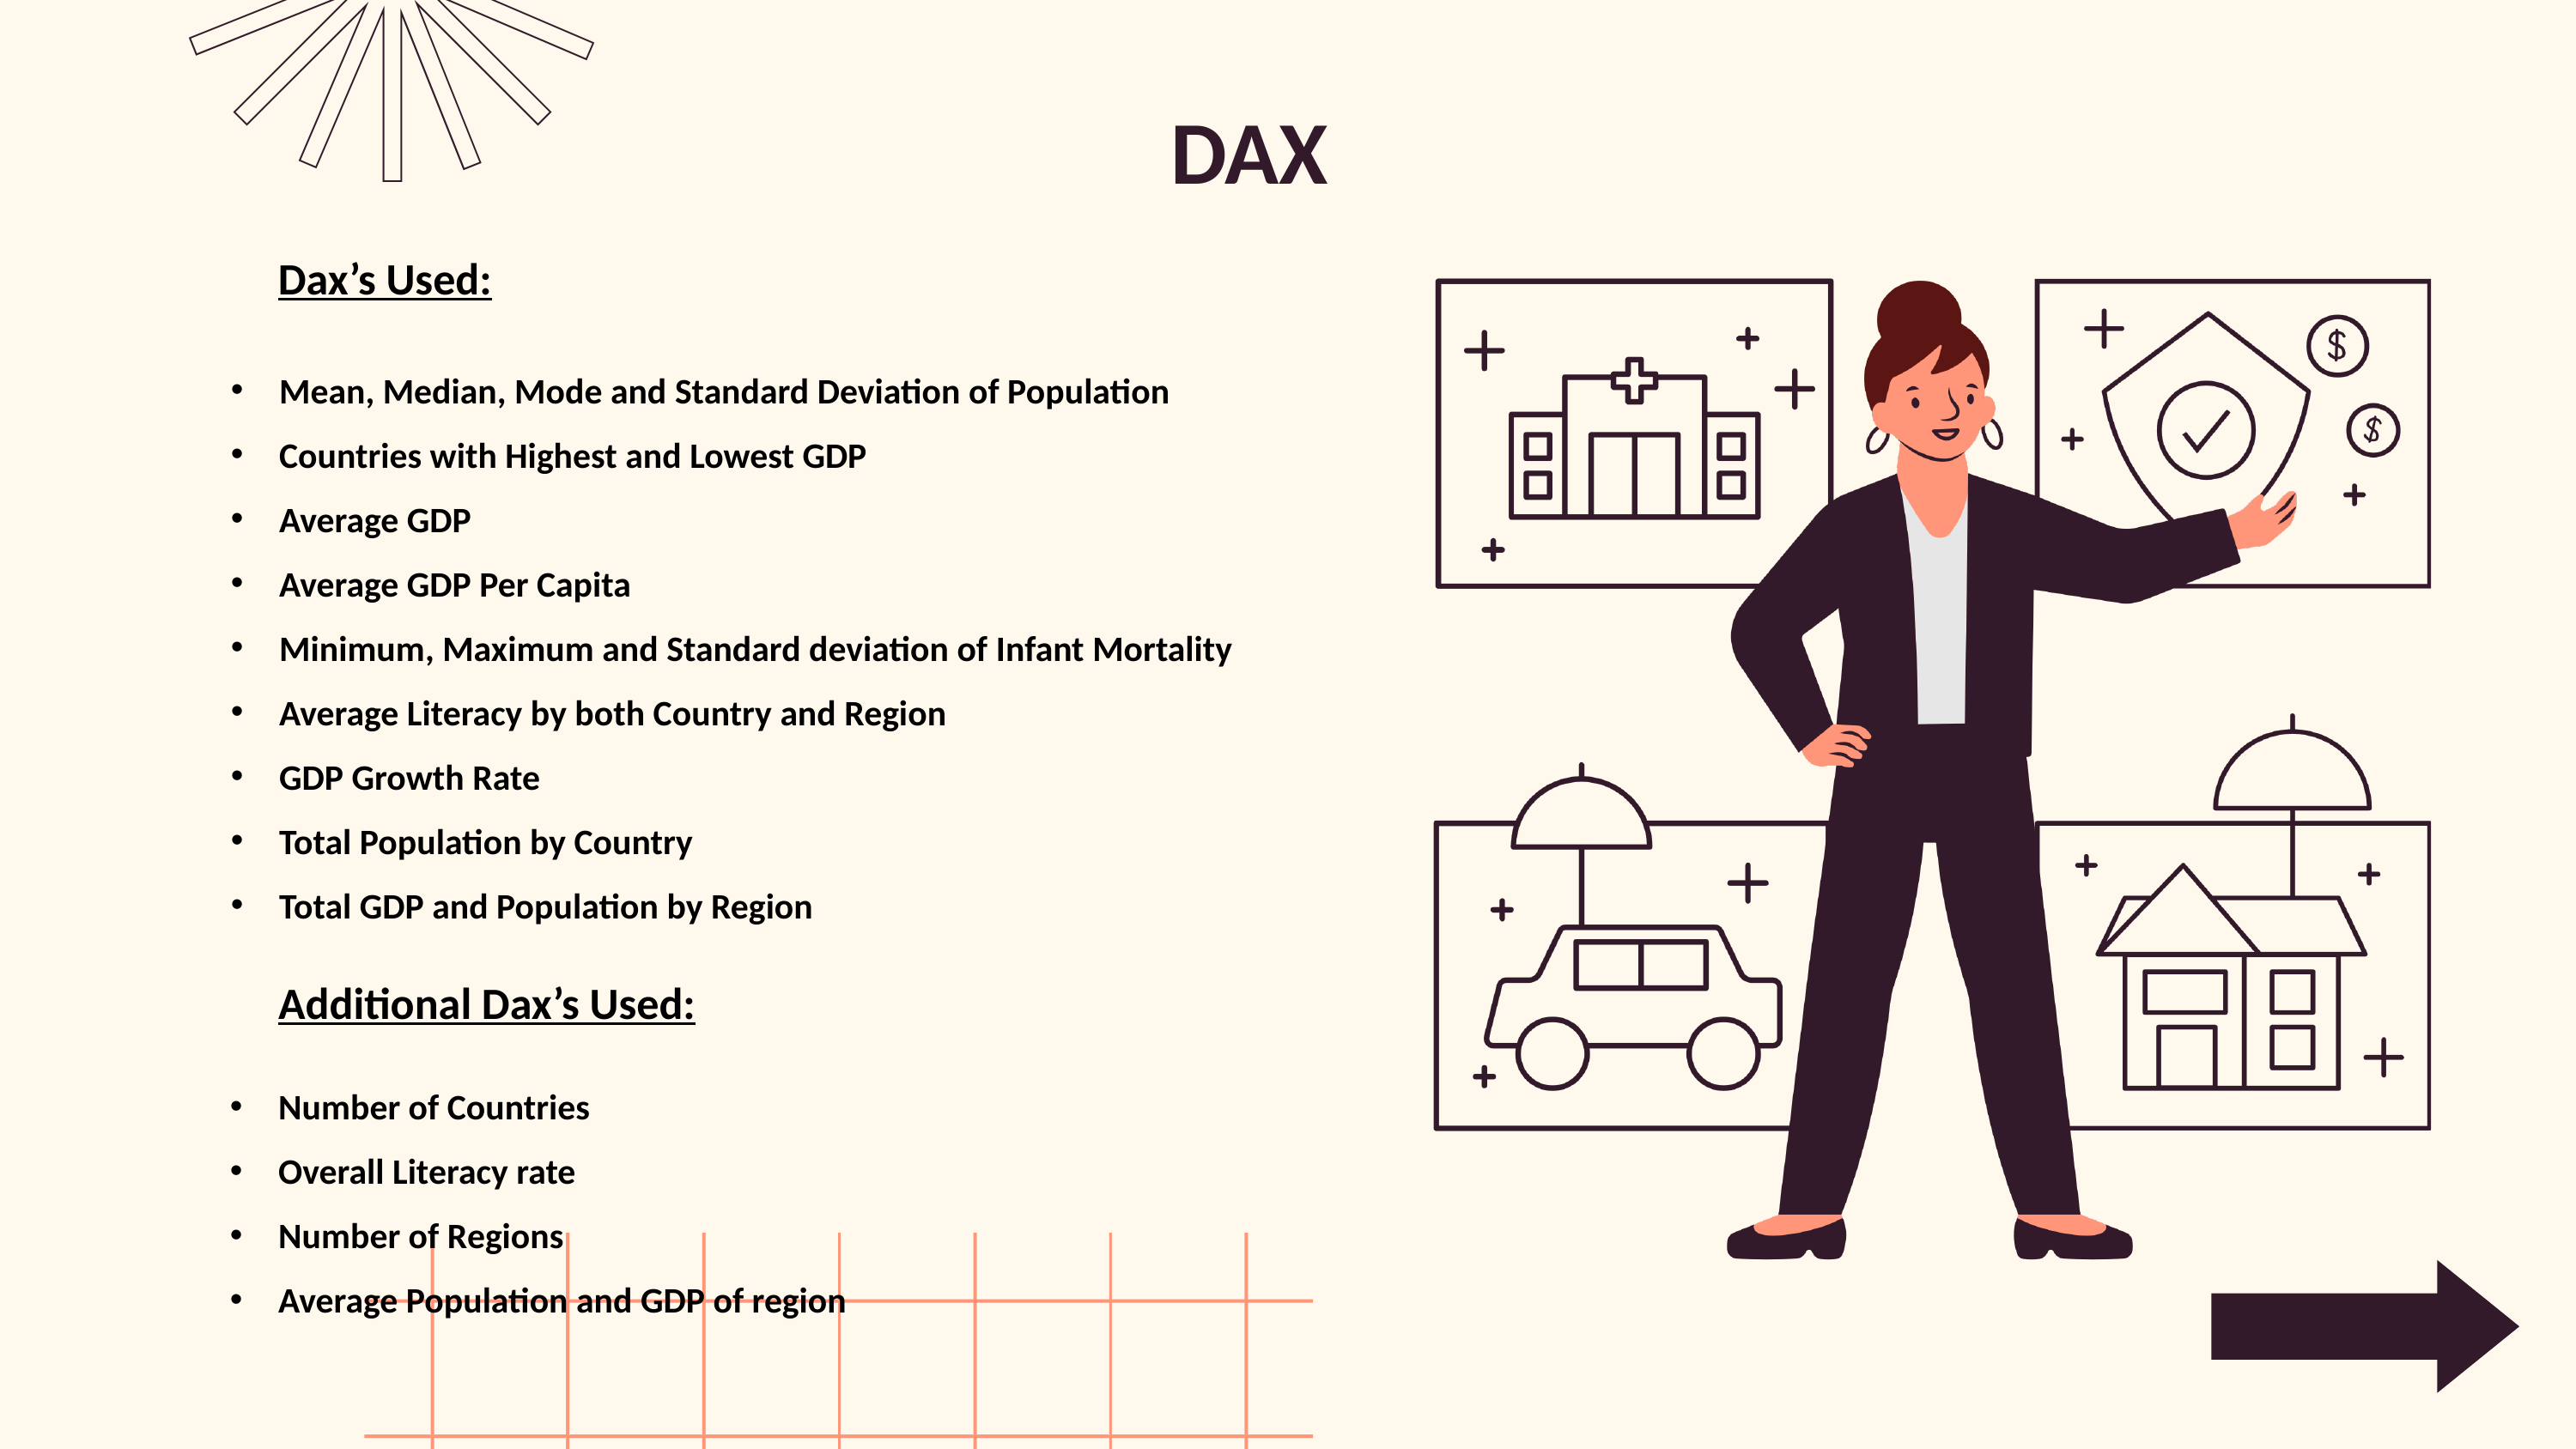

DAX
Dax’s Used:

Mean, Median, Mode and Standard Deviation of Population
Countries with Highest and Lowest GDP
Average GDP
Average GDP Per Capita
Minimum, Maximum and Standard deviation of Infant Mortality
Average Literacy by both Country and Region
GDP Growth Rate
Total Population by Country
Total GDP and Population by Region
Additional Dax’s Used:
Number of Countries
Overall Literacy rate
Number of Regions
Average Population and GDP of region